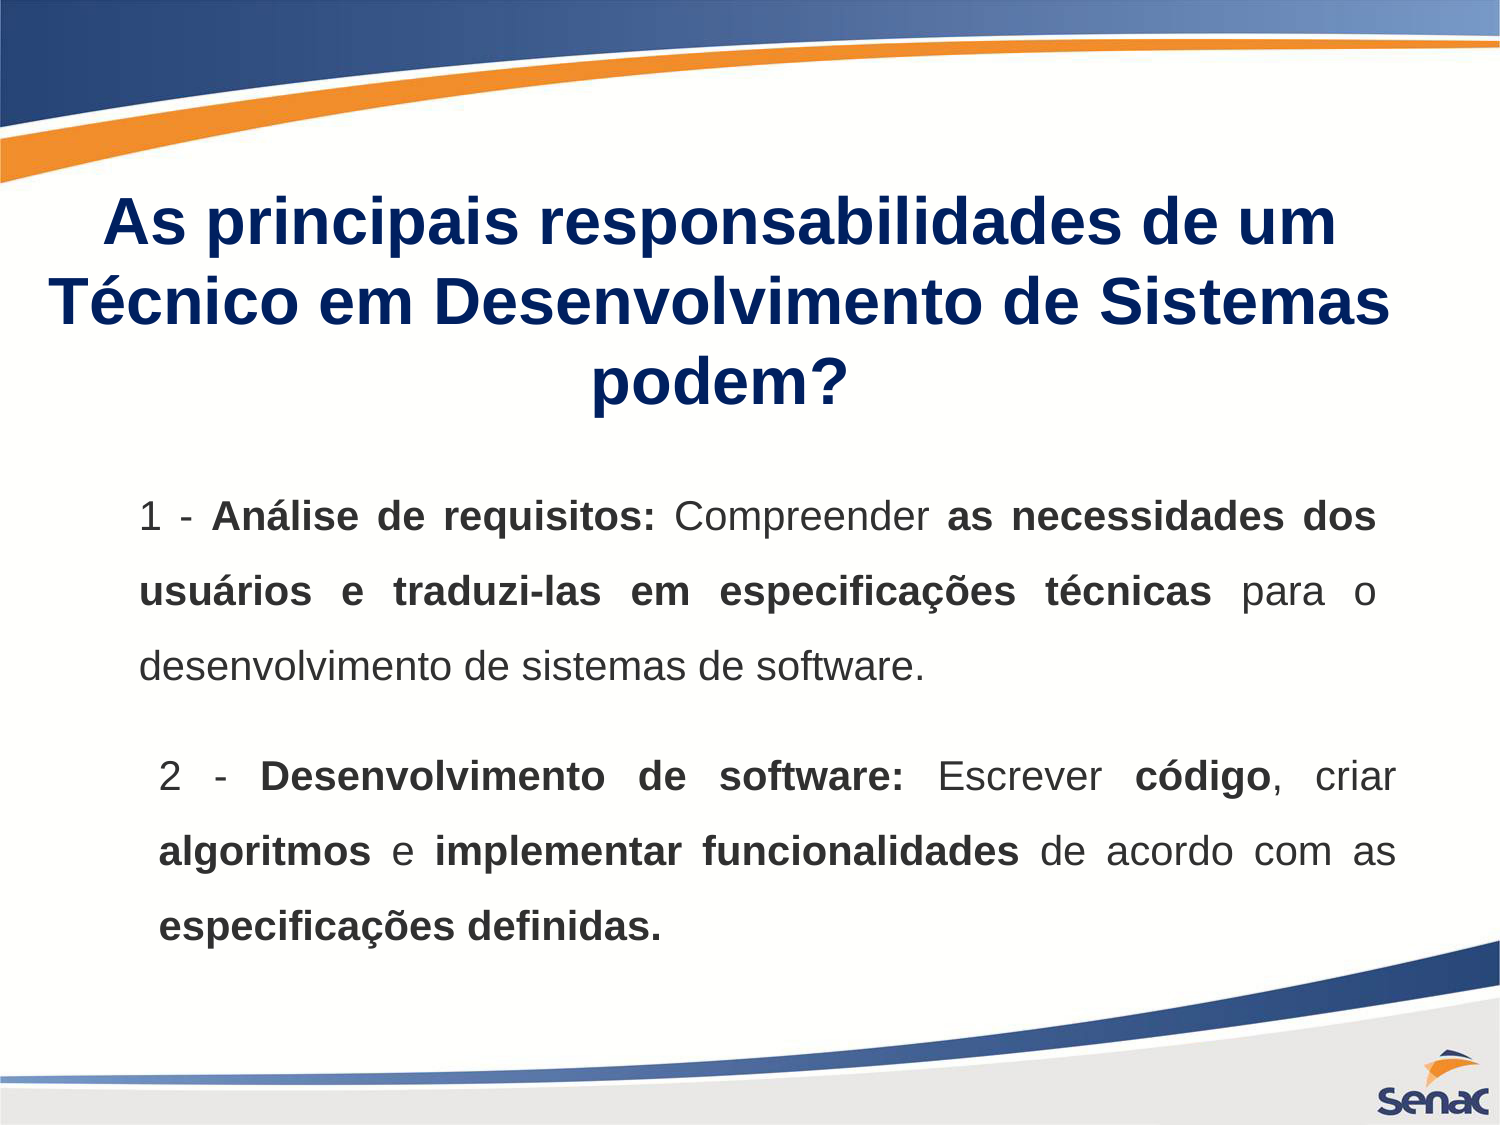

As principais responsabilidades de um Técnico em Desenvolvimento de Sistemas podem?
1 - Análise de requisitos: Compreender as necessidades dos usuários e traduzi-las em especificações técnicas para o desenvolvimento de sistemas de software.
2 - Desenvolvimento de software: Escrever código, criar algoritmos e implementar funcionalidades de acordo com as especificações definidas.